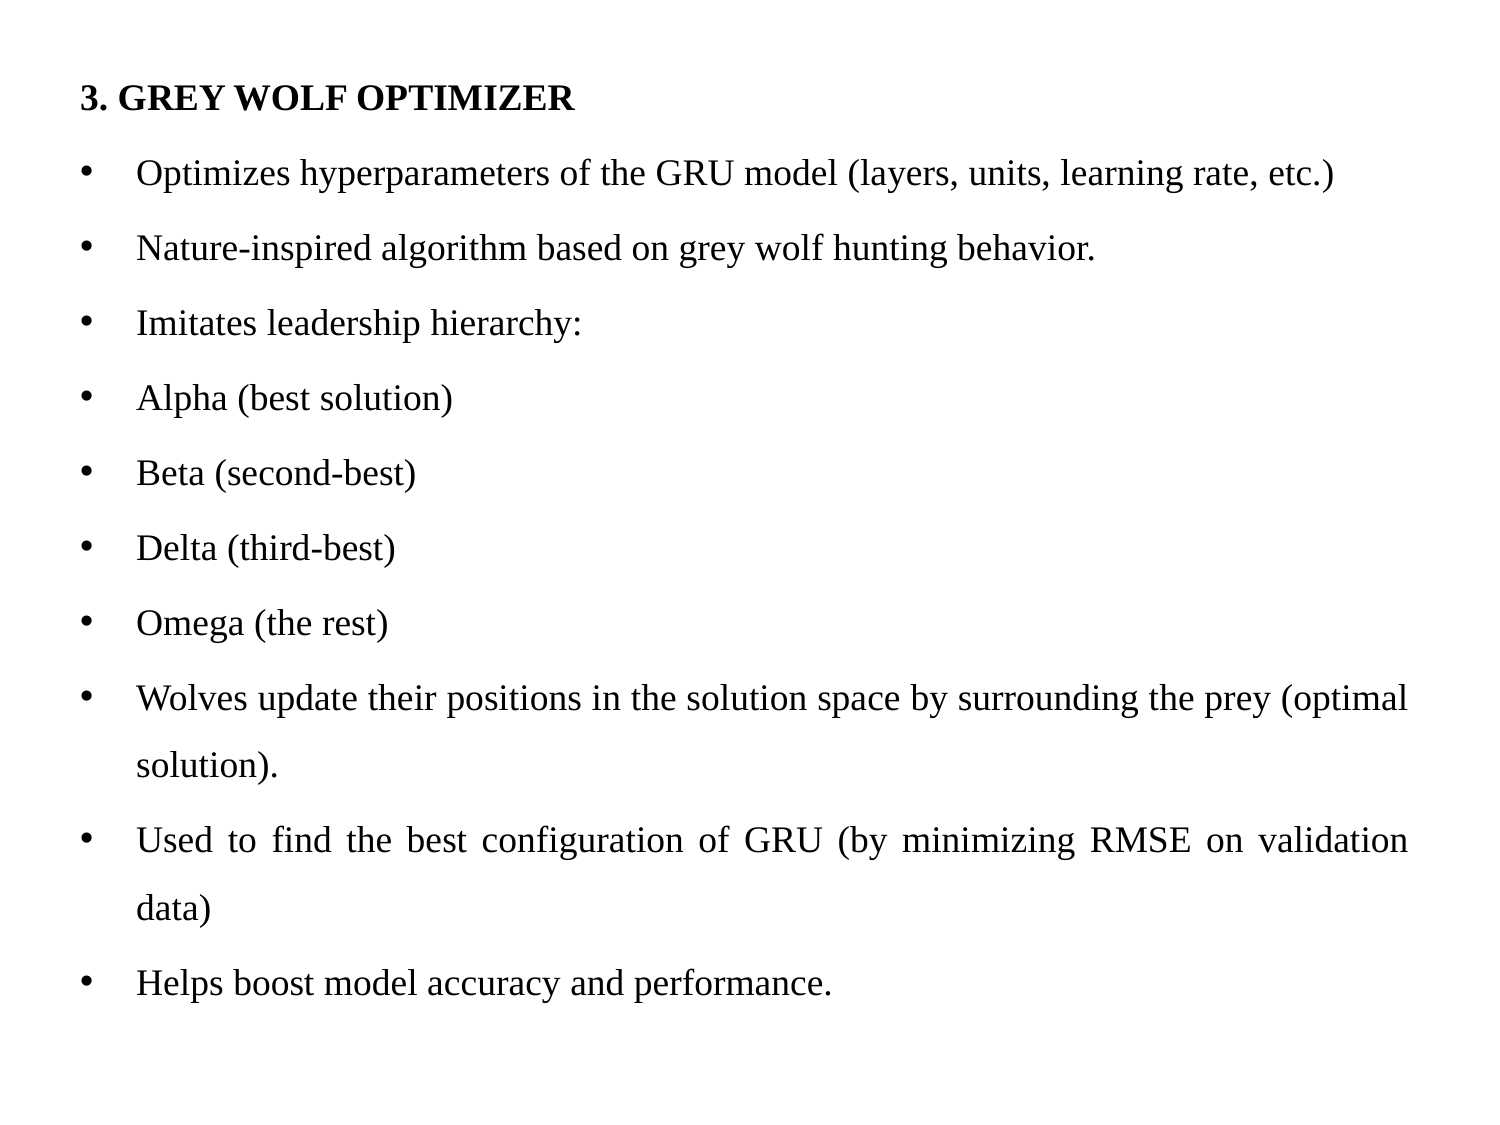

3. GREY WOLF OPTIMIZER
Optimizes hyperparameters of the GRU model (layers, units, learning rate, etc.)
Nature-inspired algorithm based on grey wolf hunting behavior.
Imitates leadership hierarchy:
Alpha (best solution)
Beta (second-best)
Delta (third-best)
Omega (the rest)
Wolves update their positions in the solution space by surrounding the prey (optimal solution).
Used to find the best configuration of GRU (by minimizing RMSE on validation data)
Helps boost model accuracy and performance.